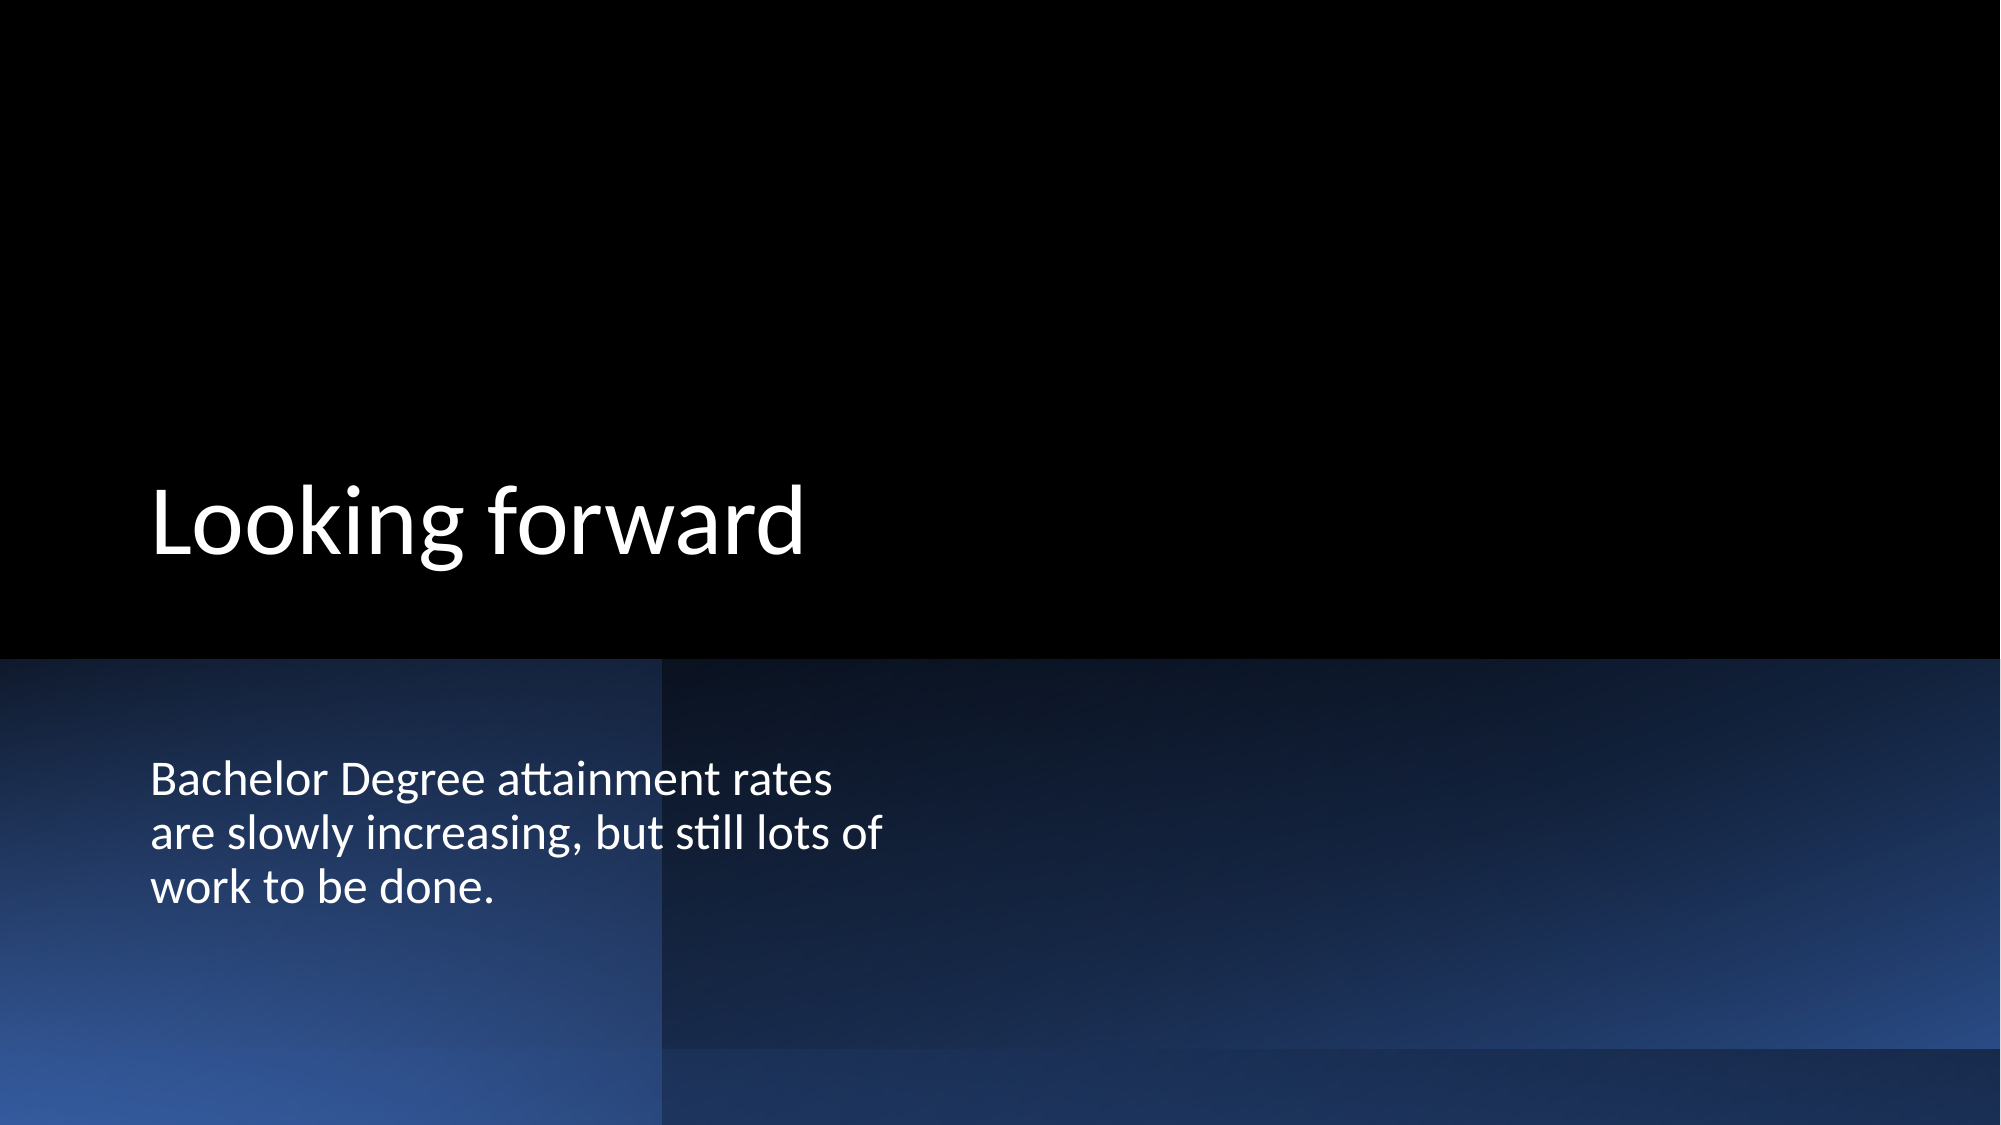

# Looking forward

Bachelor Degree attainment rates are slowly increasing, but still lots of work to be done.